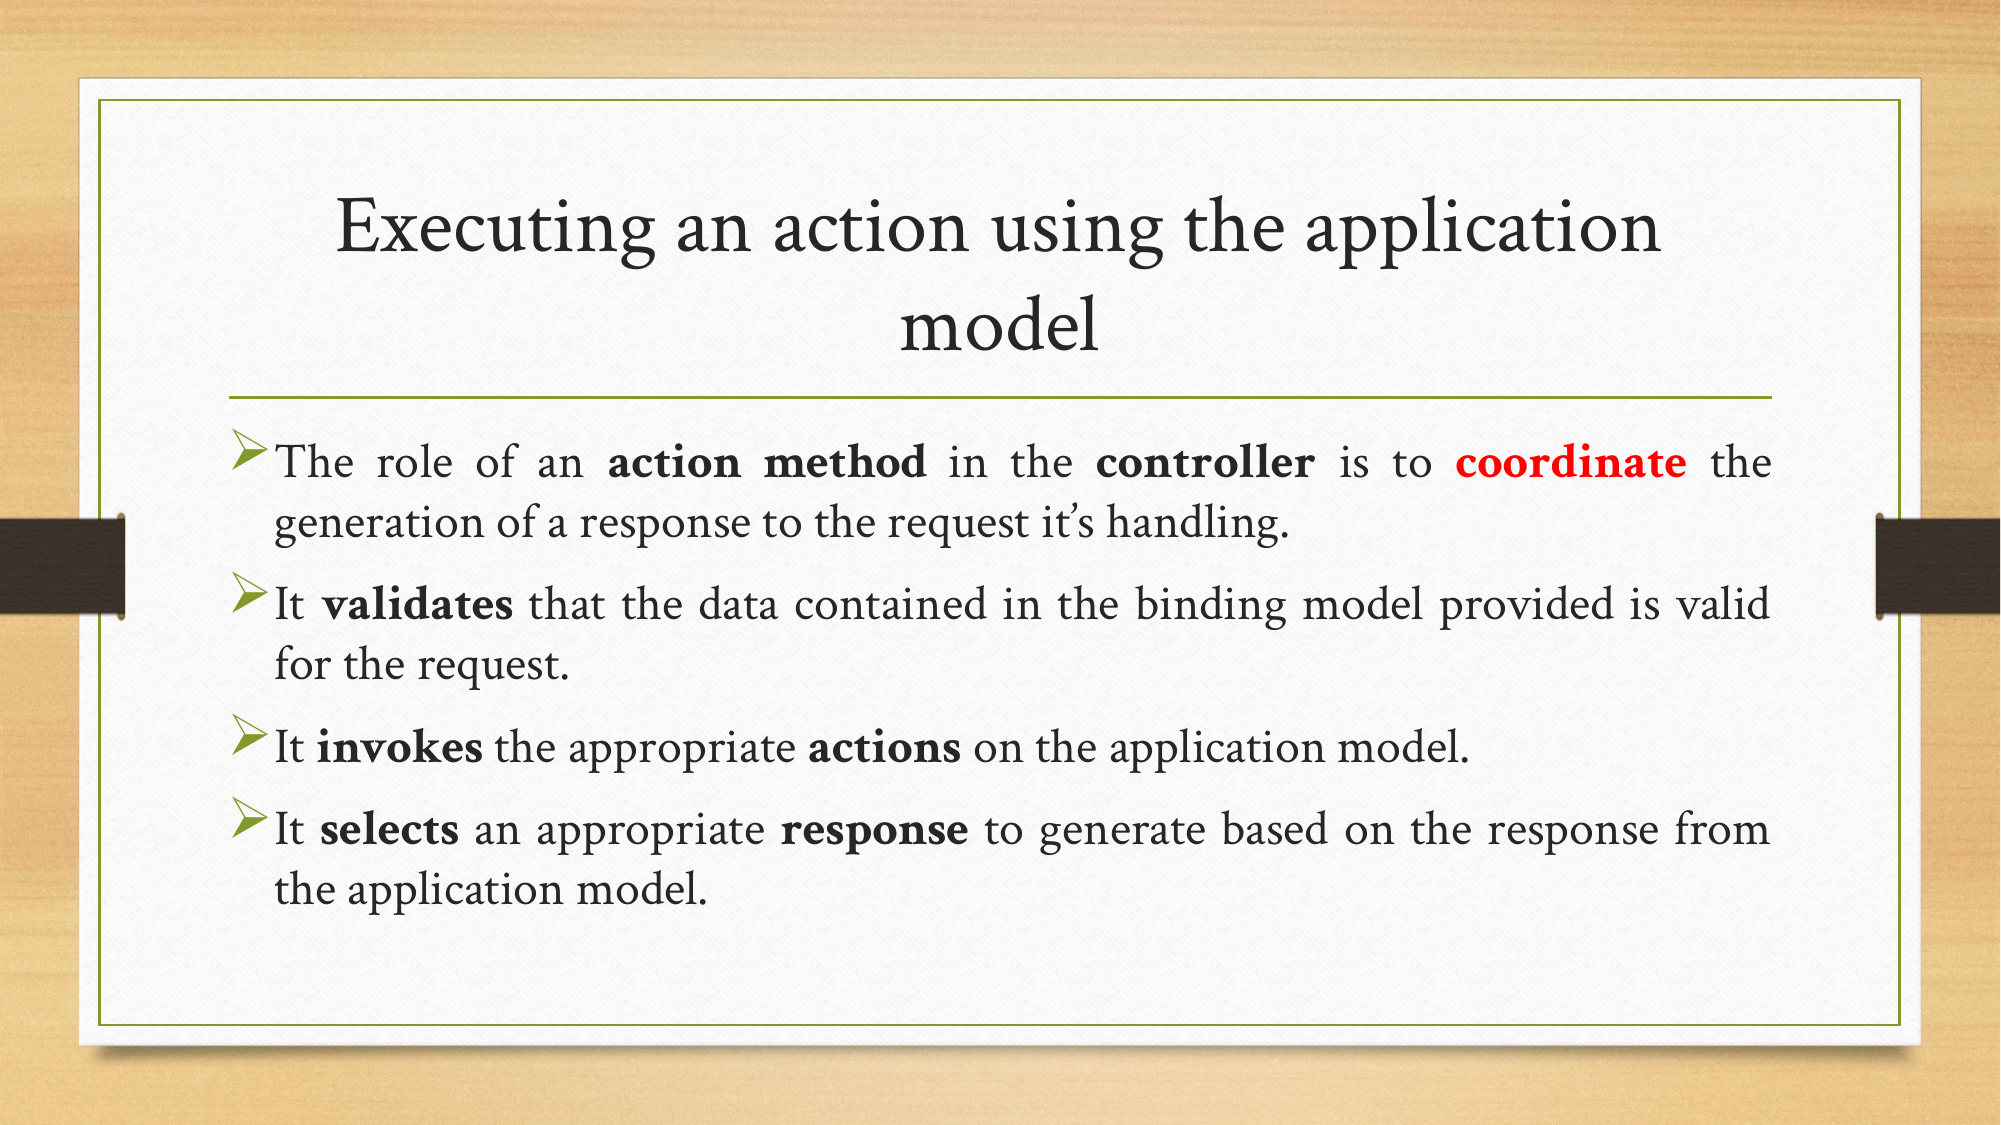

# Executing an action using the application model
The role of an action method in the controller is to coordinate the generation of a response to the request it’s handling.
It validates that the data contained in the binding model provided is valid for the request.
It invokes the appropriate actions on the application model.
It selects an appropriate response to generate based on the response from the application model.